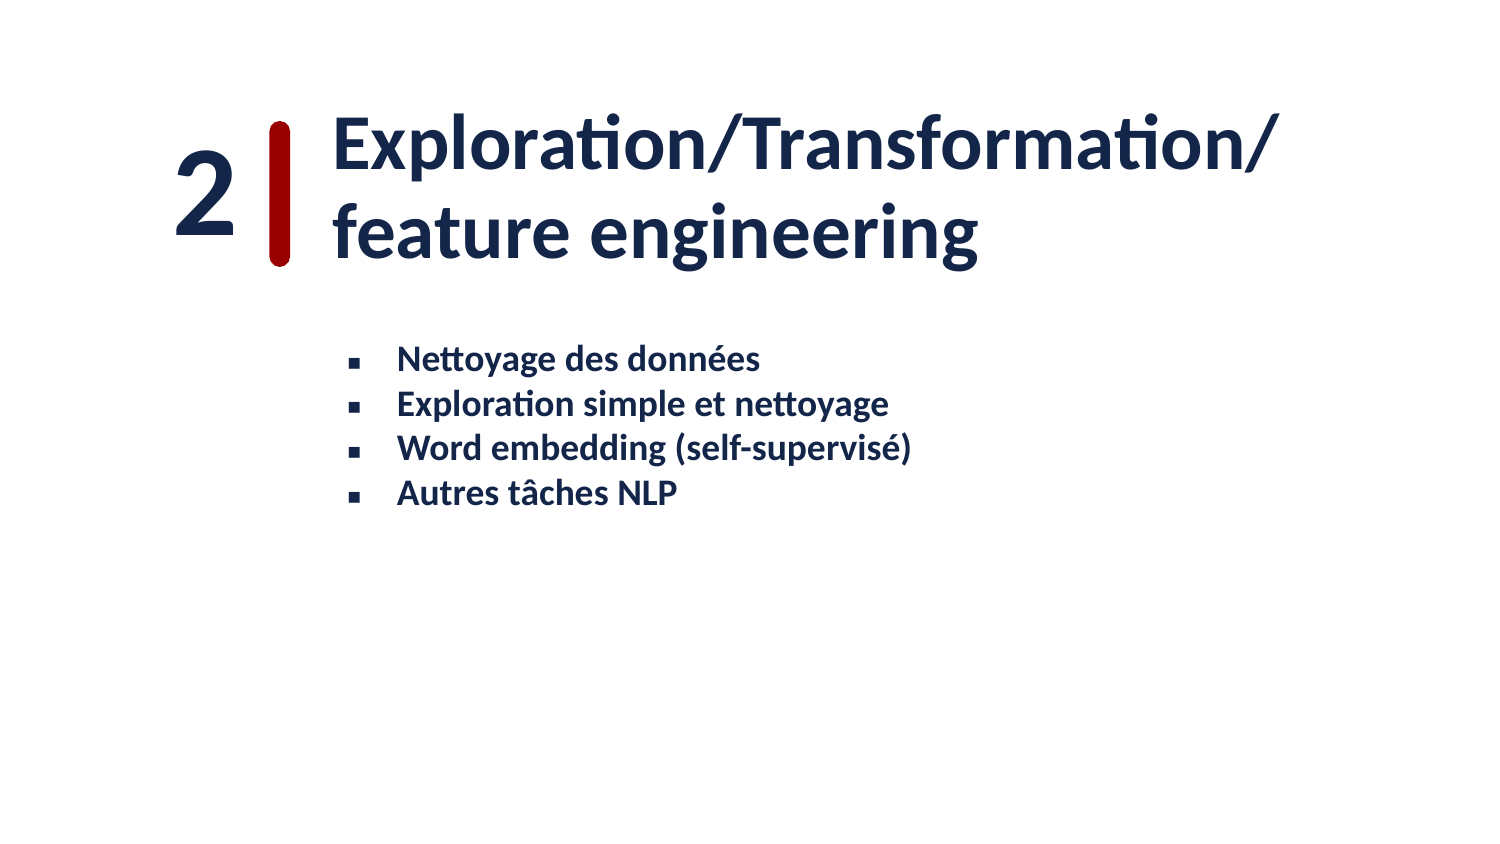

2
Exploration/Transformation/
feature engineering
Nettoyage des données
Exploration simple et nettoyage
Word embedding (self-supervisé)
Autres tâches NLP